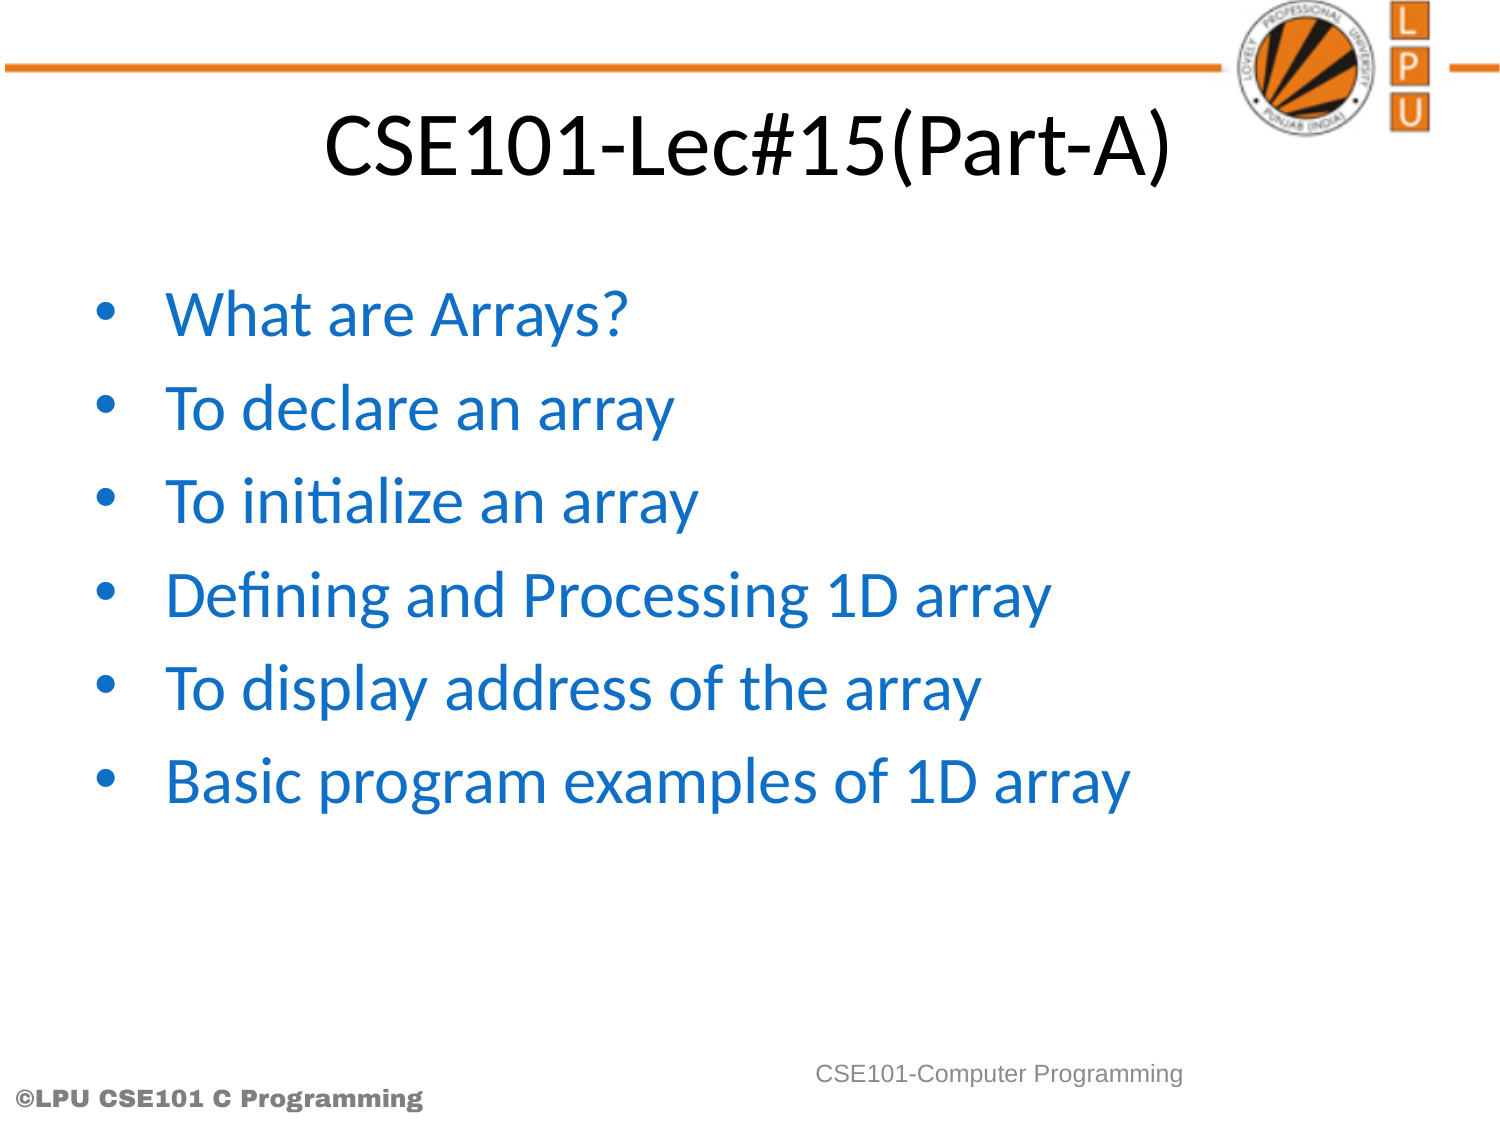

# CSE101-Lec#15(Part-A)
What are Arrays?
To declare an array
To initialize an array
Defining and Processing 1D array
To display address of the array
Basic program examples of 1D array

CSE101-Computer Programming